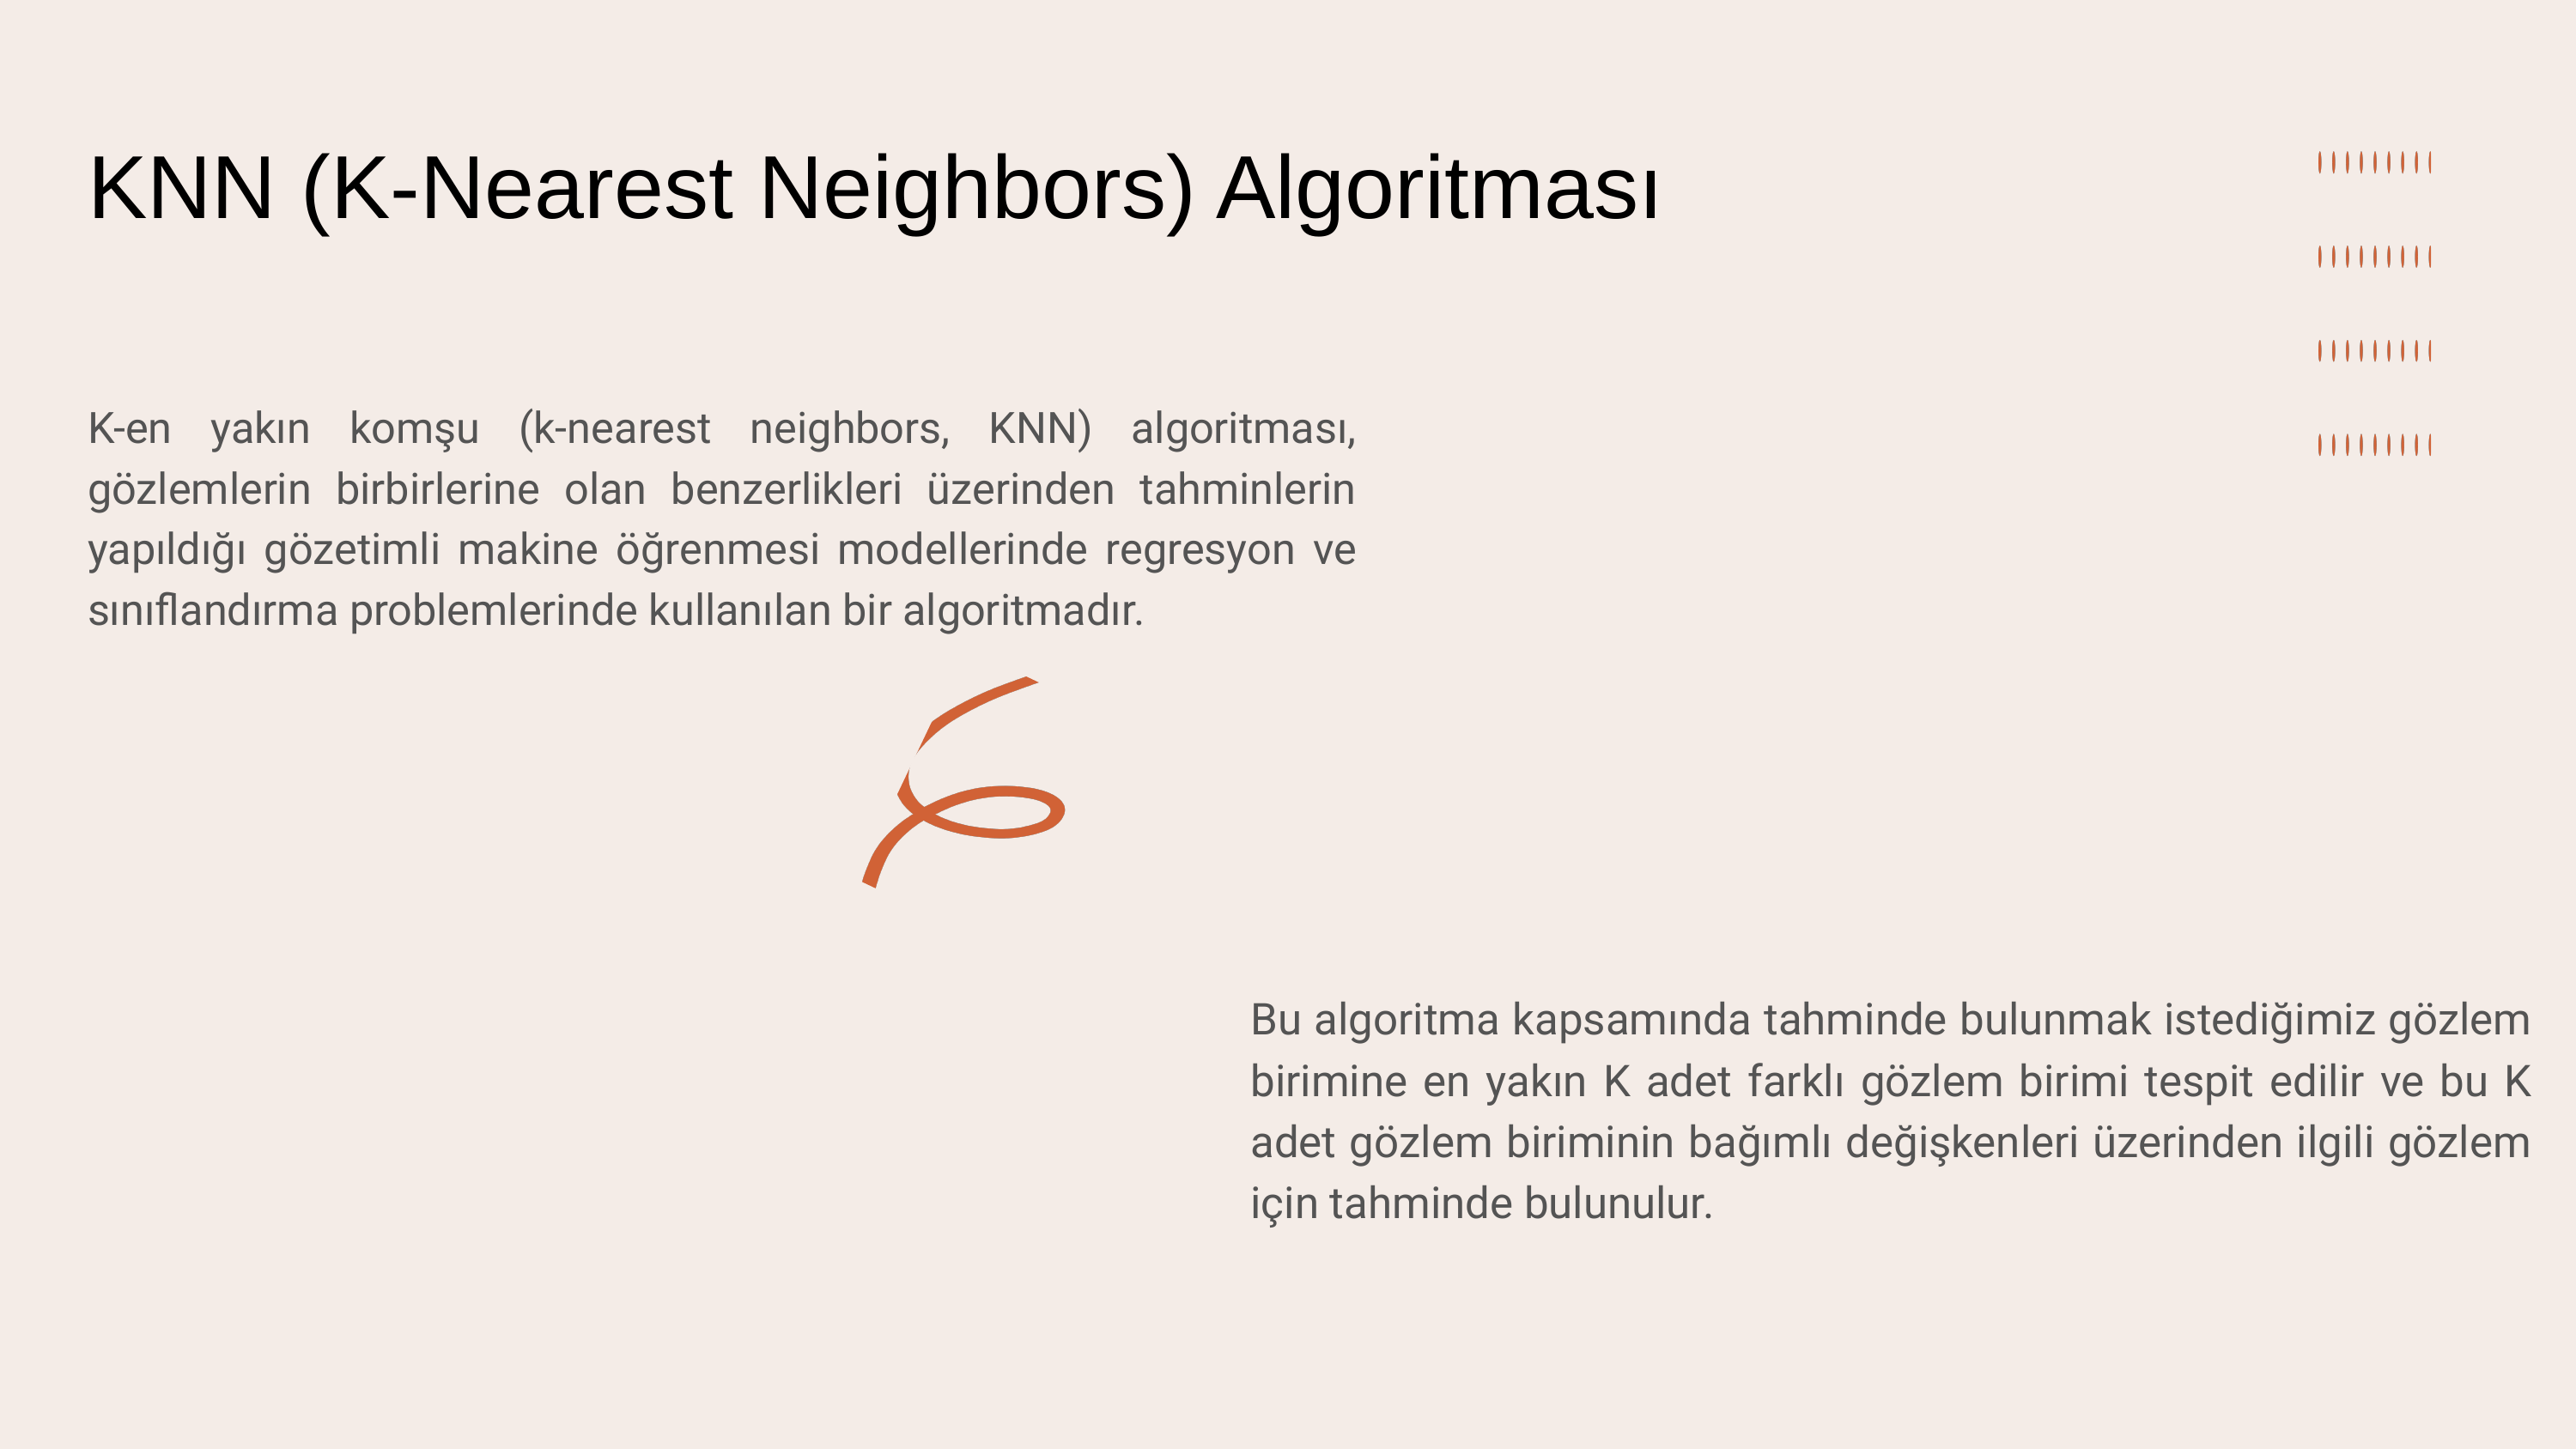

KNN (K-Nearest Neighbors) Algoritması

K-en yakın komşu (k-nearest neighbors, KNN) algoritması, gözlemlerin birbirlerine olan benzerlikleri üzerinden tahminlerin yapıldığı gözetimli makine öğrenmesi modellerinde regresyon ve sınıflandırma problemlerinde kullanılan bir algoritmadır.

Bu algoritma kapsamında tahminde bulunmak istediğimiz gözlem birimine en yakın K adet farklı gözlem birimi tespit edilir ve bu K adet gözlem biriminin bağımlı değişkenleri üzerinden ilgili gözlem için tahminde bulunulur.